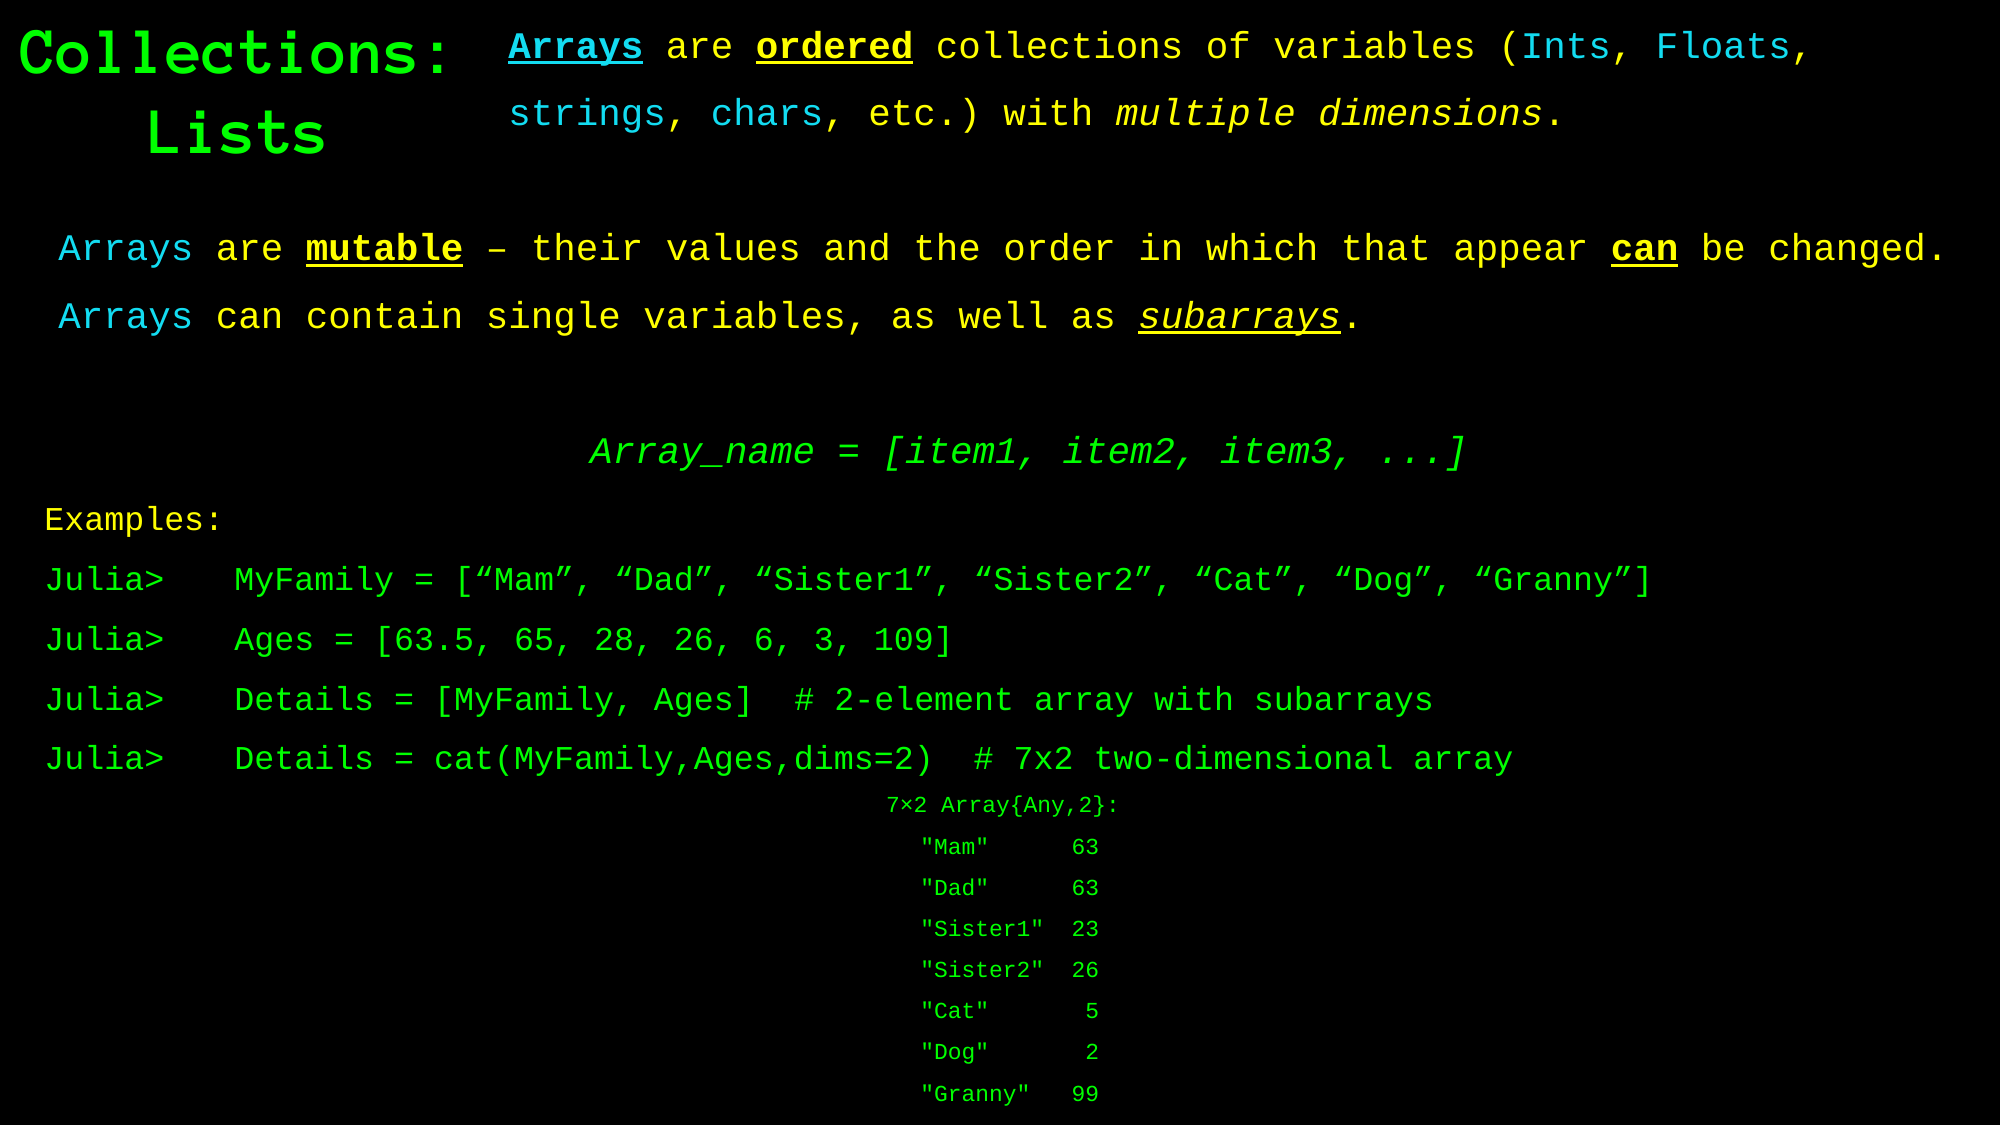

Collections: Lists
			Arrays are ordered collections of variables (Ints, Floats,
			strings, chars, etc.) with multiple dimensions.

Arrays are mutable – their values and the order in which that appear can be changed.
Arrays can contain single variables, as well as subarrays.
Array_name = [item1, item2, item3, ...]
Examples:
Julia>	  MyFamily = [“Mam”, “Dad”, “Sister1”, “Sister2”, “Cat”, “Dog”, “Granny”]
Julia>	  Ages = [63.5, 65, 28, 26, 6, 3, 109]
Julia>	  Details = [MyFamily, Ages]	# 2-element array with subarrays
Julia>	  Details = cat(MyFamily,Ages,dims=2)  # 7x2 two-dimensional array
7×2 Array{Any,2}:
 "Mam"      63
 "Dad"      63
 "Sister1"  23
 "Sister2"  26
 "Cat"       5
 "Dog"       2
 "Granny"   99